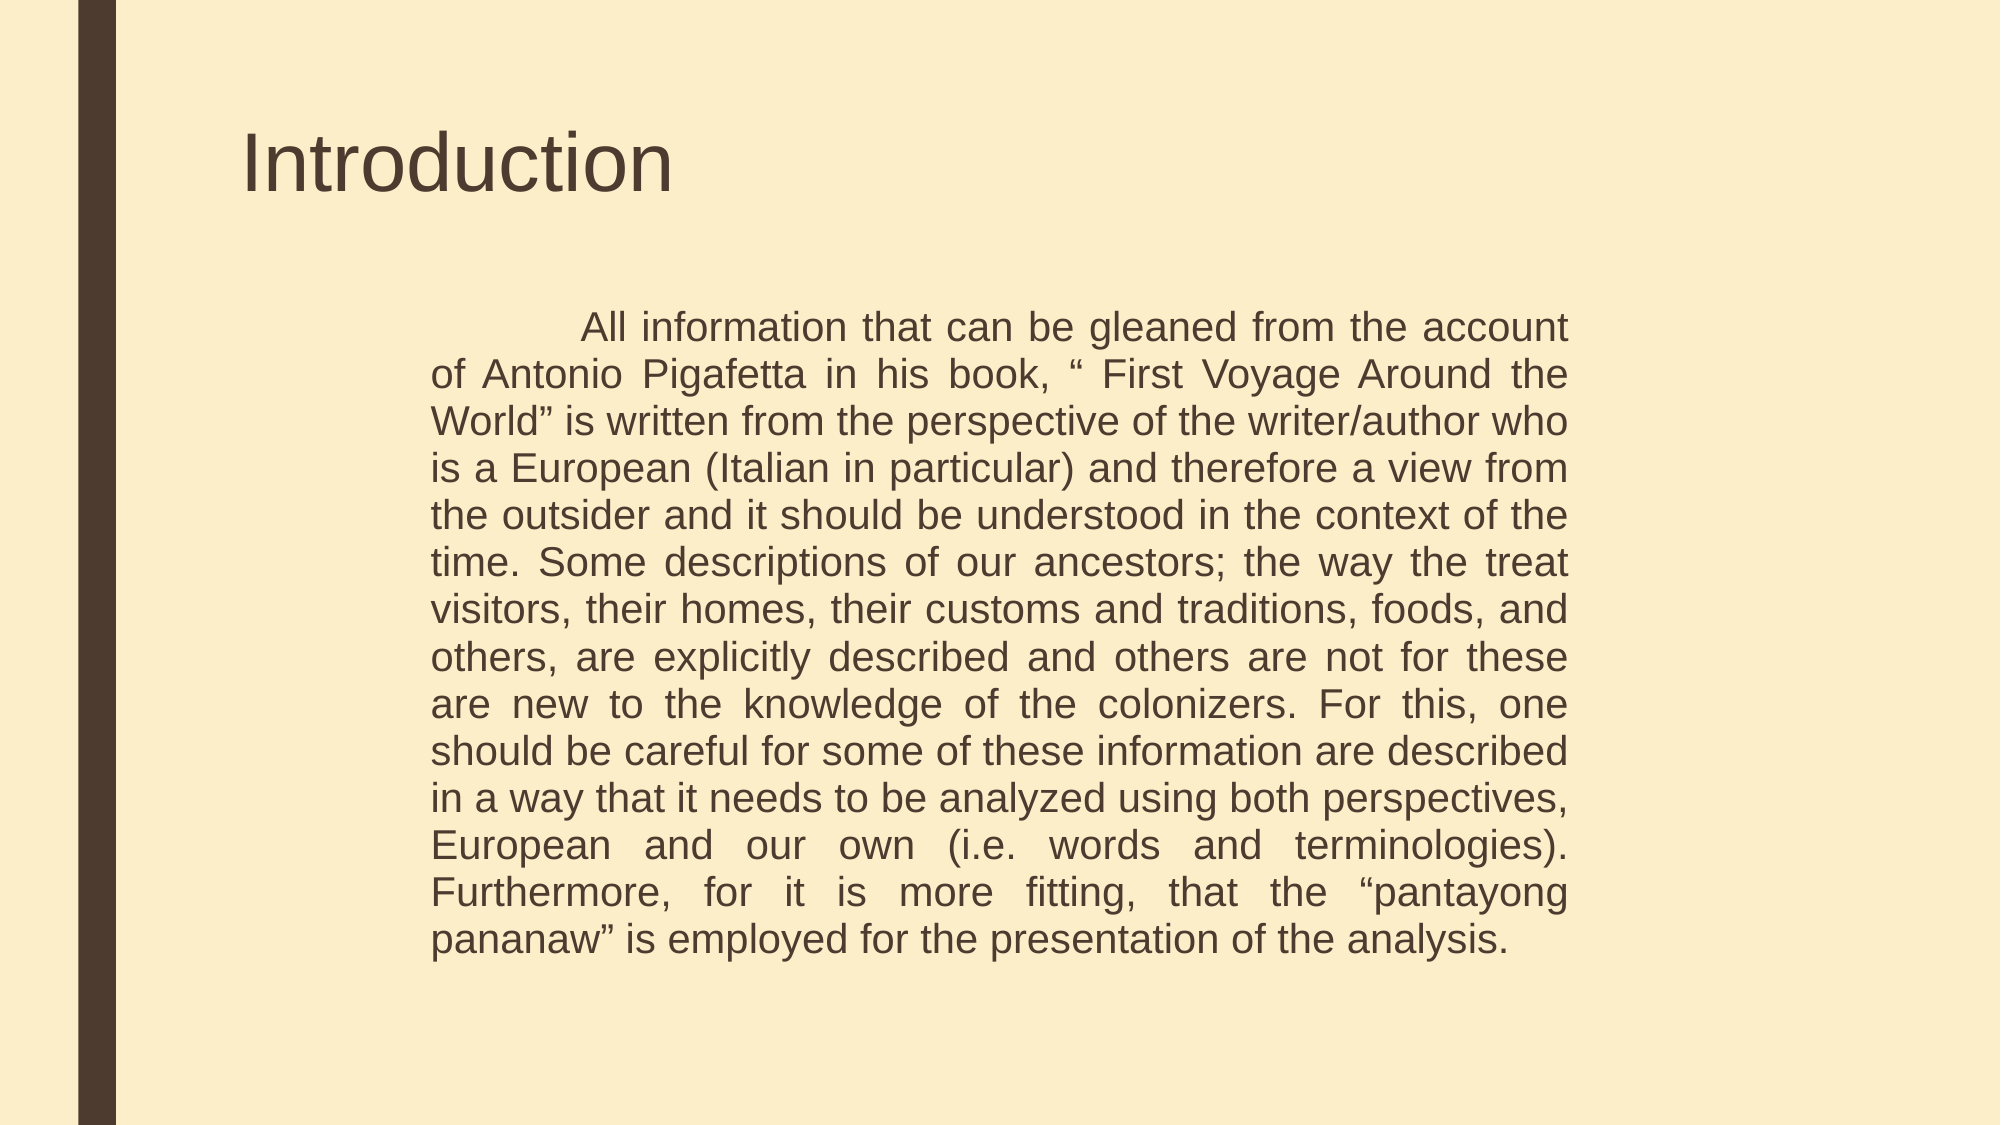

# Introduction
	All information that can be gleaned from the account of Antonio Pigafetta in his book, “ First Voyage Around the World” is written from the perspective of the writer/author who is a European (Italian in particular) and therefore a view from the outsider and it should be understood in the context of the time. Some descriptions of our ancestors; the way the treat visitors, their homes, their customs and traditions, foods, and others, are explicitly described and others are not for these are new to the knowledge of the colonizers. For this, one should be careful for some of these information are described in a way that it needs to be analyzed using both perspectives, European and our own (i.e. words and terminologies). Furthermore, for it is more fitting, that the “pantayong pananaw” is employed for the presentation of the analysis.